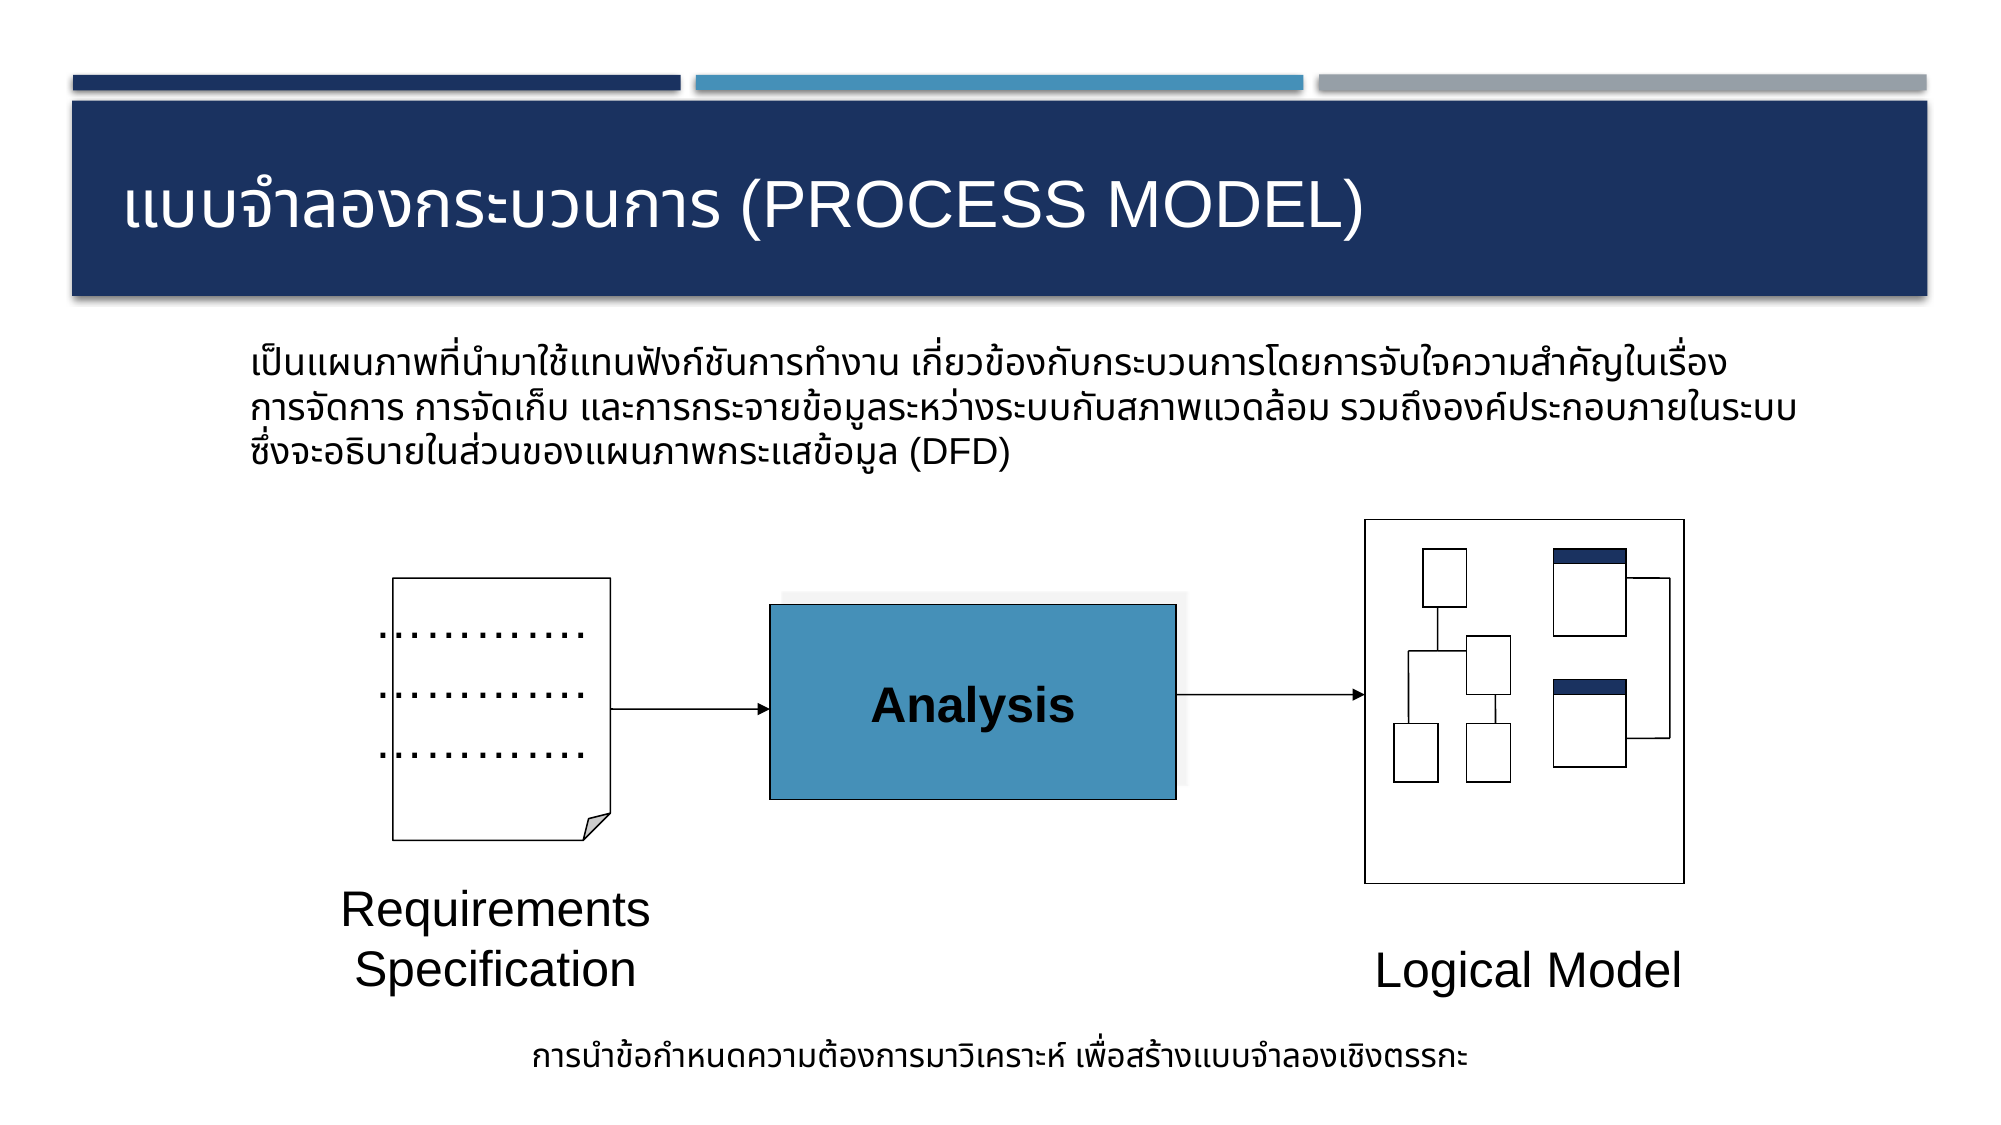

# แบบจำลองกระบวนการ (Process Model)
เป็นแผนภาพที่นำมาใช้แทนฟังก์ชันการทำงาน เกี่ยวข้องกับกระบวนการโดยการจับใจความสำคัญในเรื่อง
การจัดการ การจัดเก็บ และการกระจายข้อมูลระหว่างระบบกับสภาพแวดล้อม รวมถึงองค์ประกอบภายในระบบ
ซึ่งจะอธิบายในส่วนของแผนภาพกระแสข้อมูล (DFD)

………….
………….
………….
Analysis

Requirements
 Specification
Logical Model
การนำข้อกำหนดความต้องการมาวิเคราะห์ เพื่อสร้างแบบจำลองเชิงตรรกะ